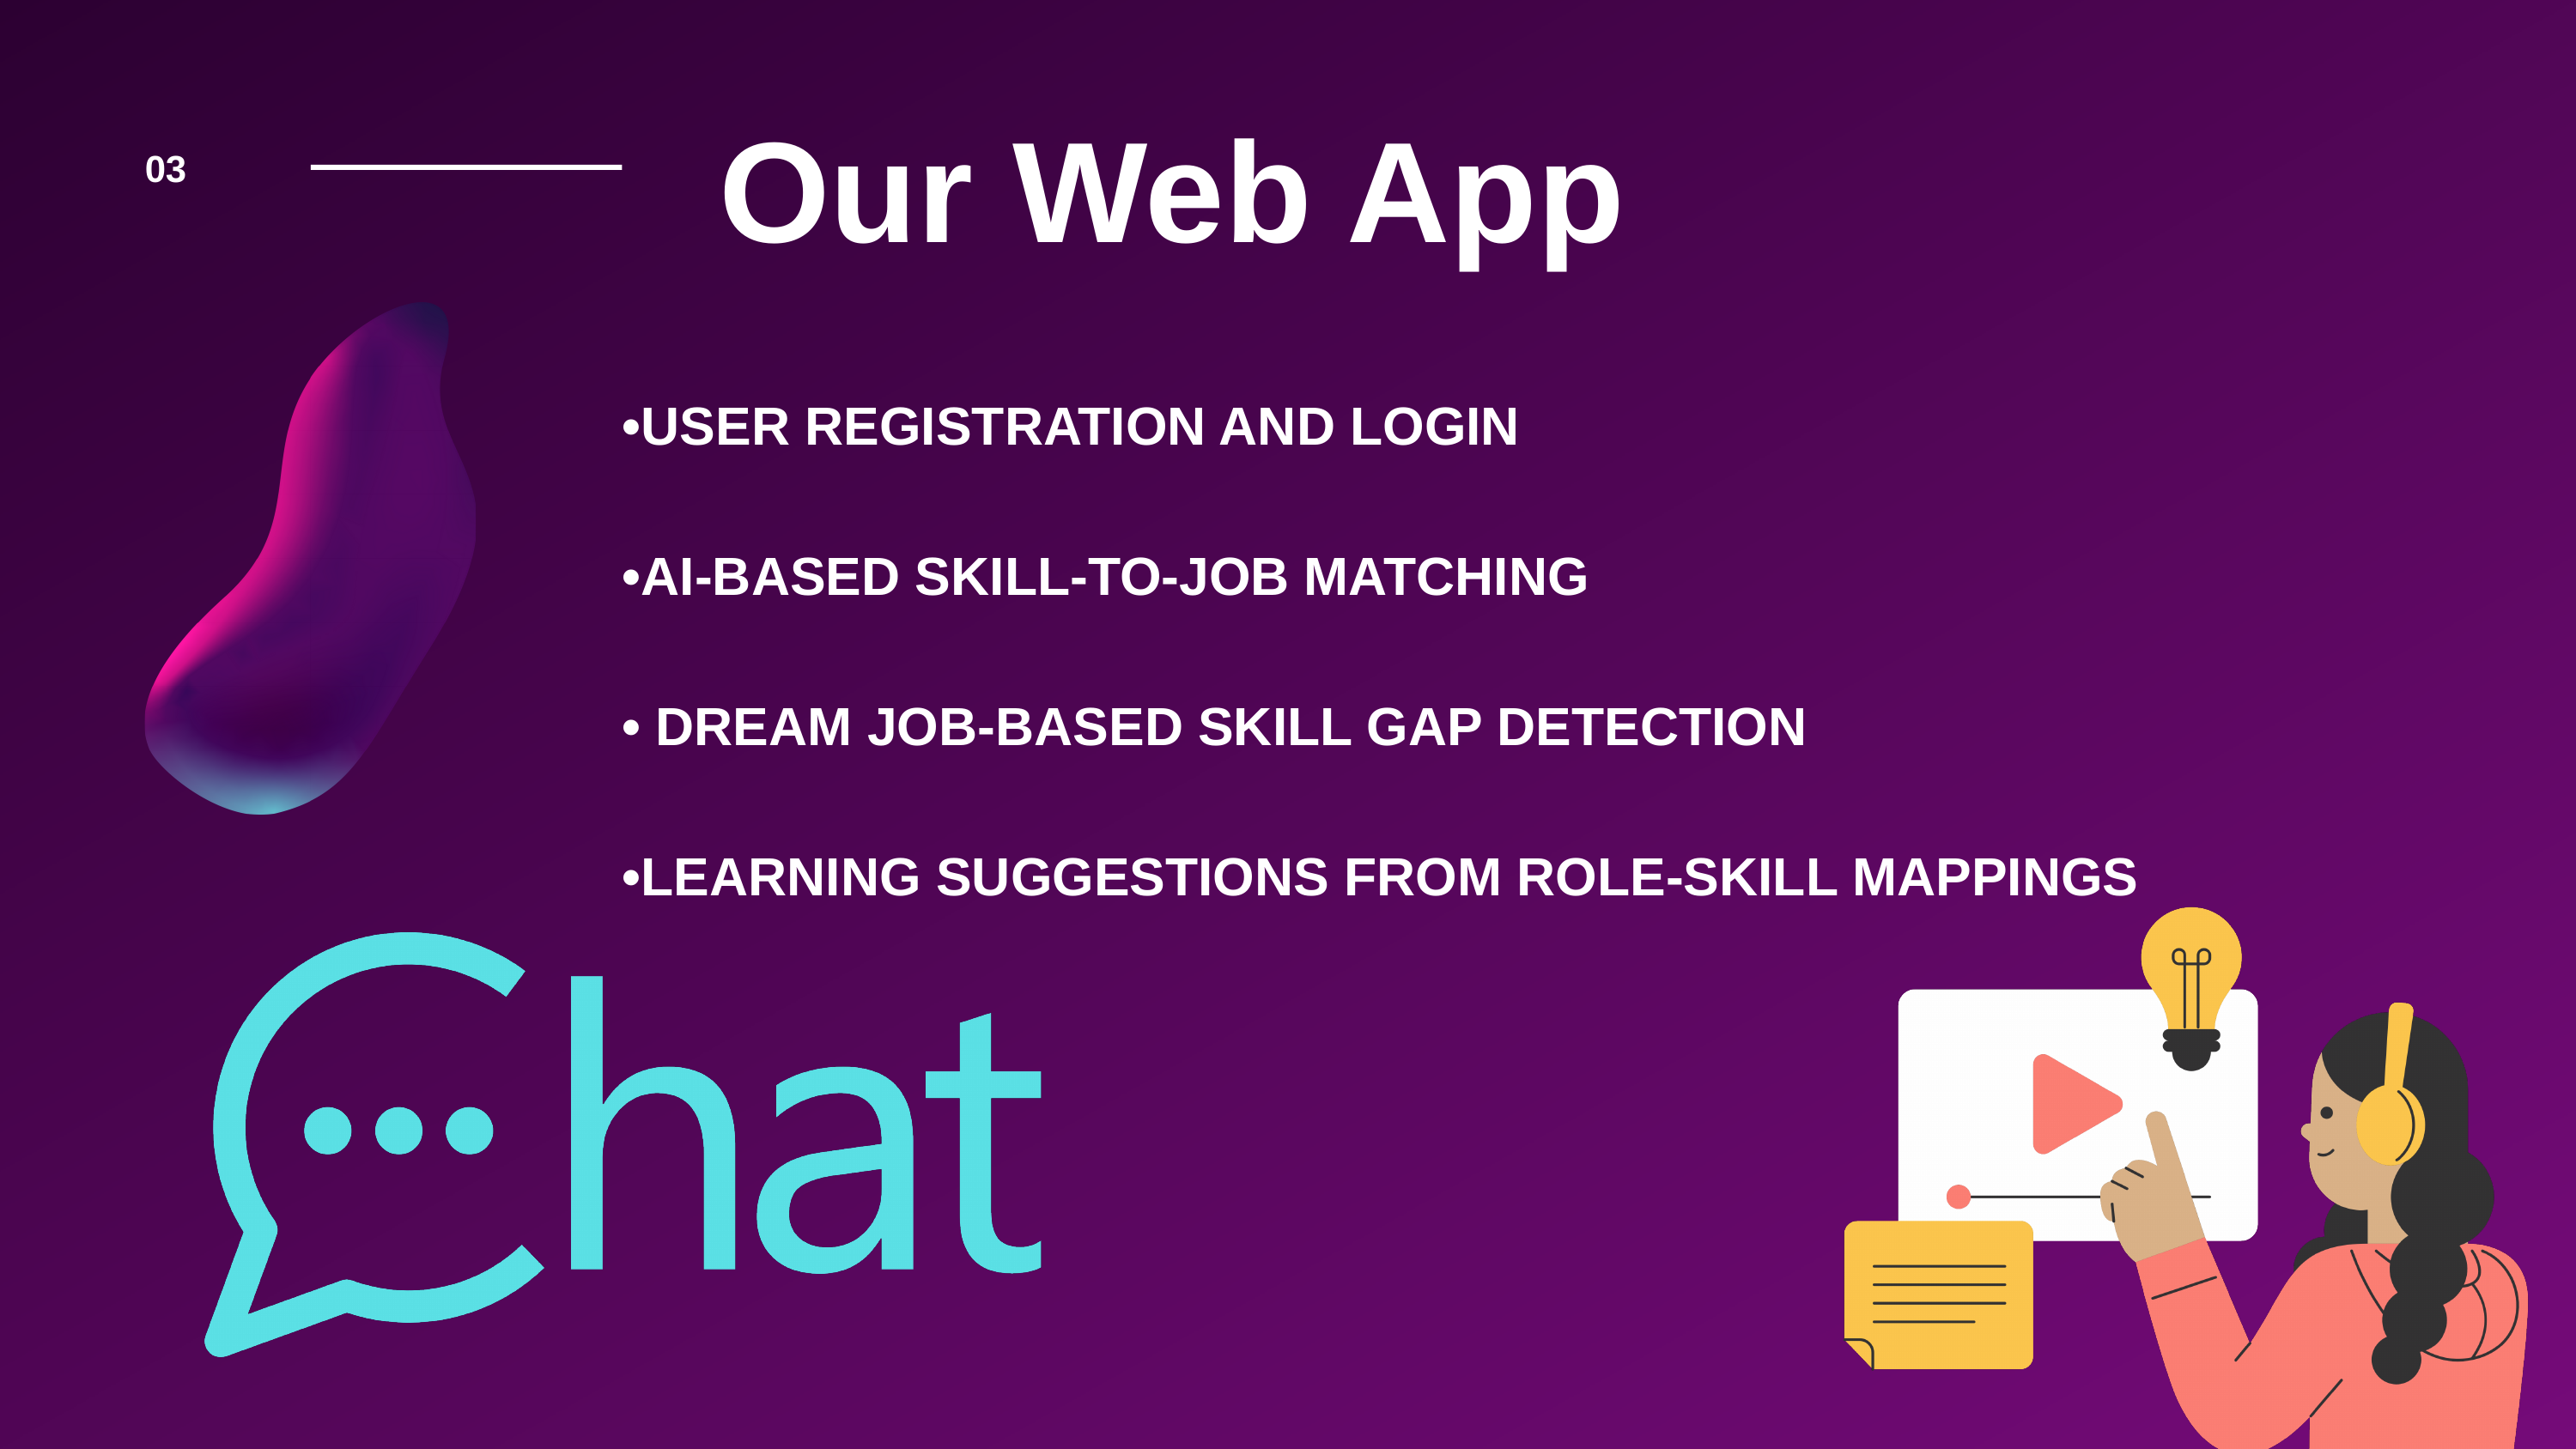

Our Web App
03

•USER REGISTRATION AND LOGIN

•AI-BASED SKILL-TO-JOB MATCHING

• DREAM JOB-BASED SKILL GAP DETECTION

•LEARNING SUGGESTIONS FROM ROLE-SKILL MAPPINGS